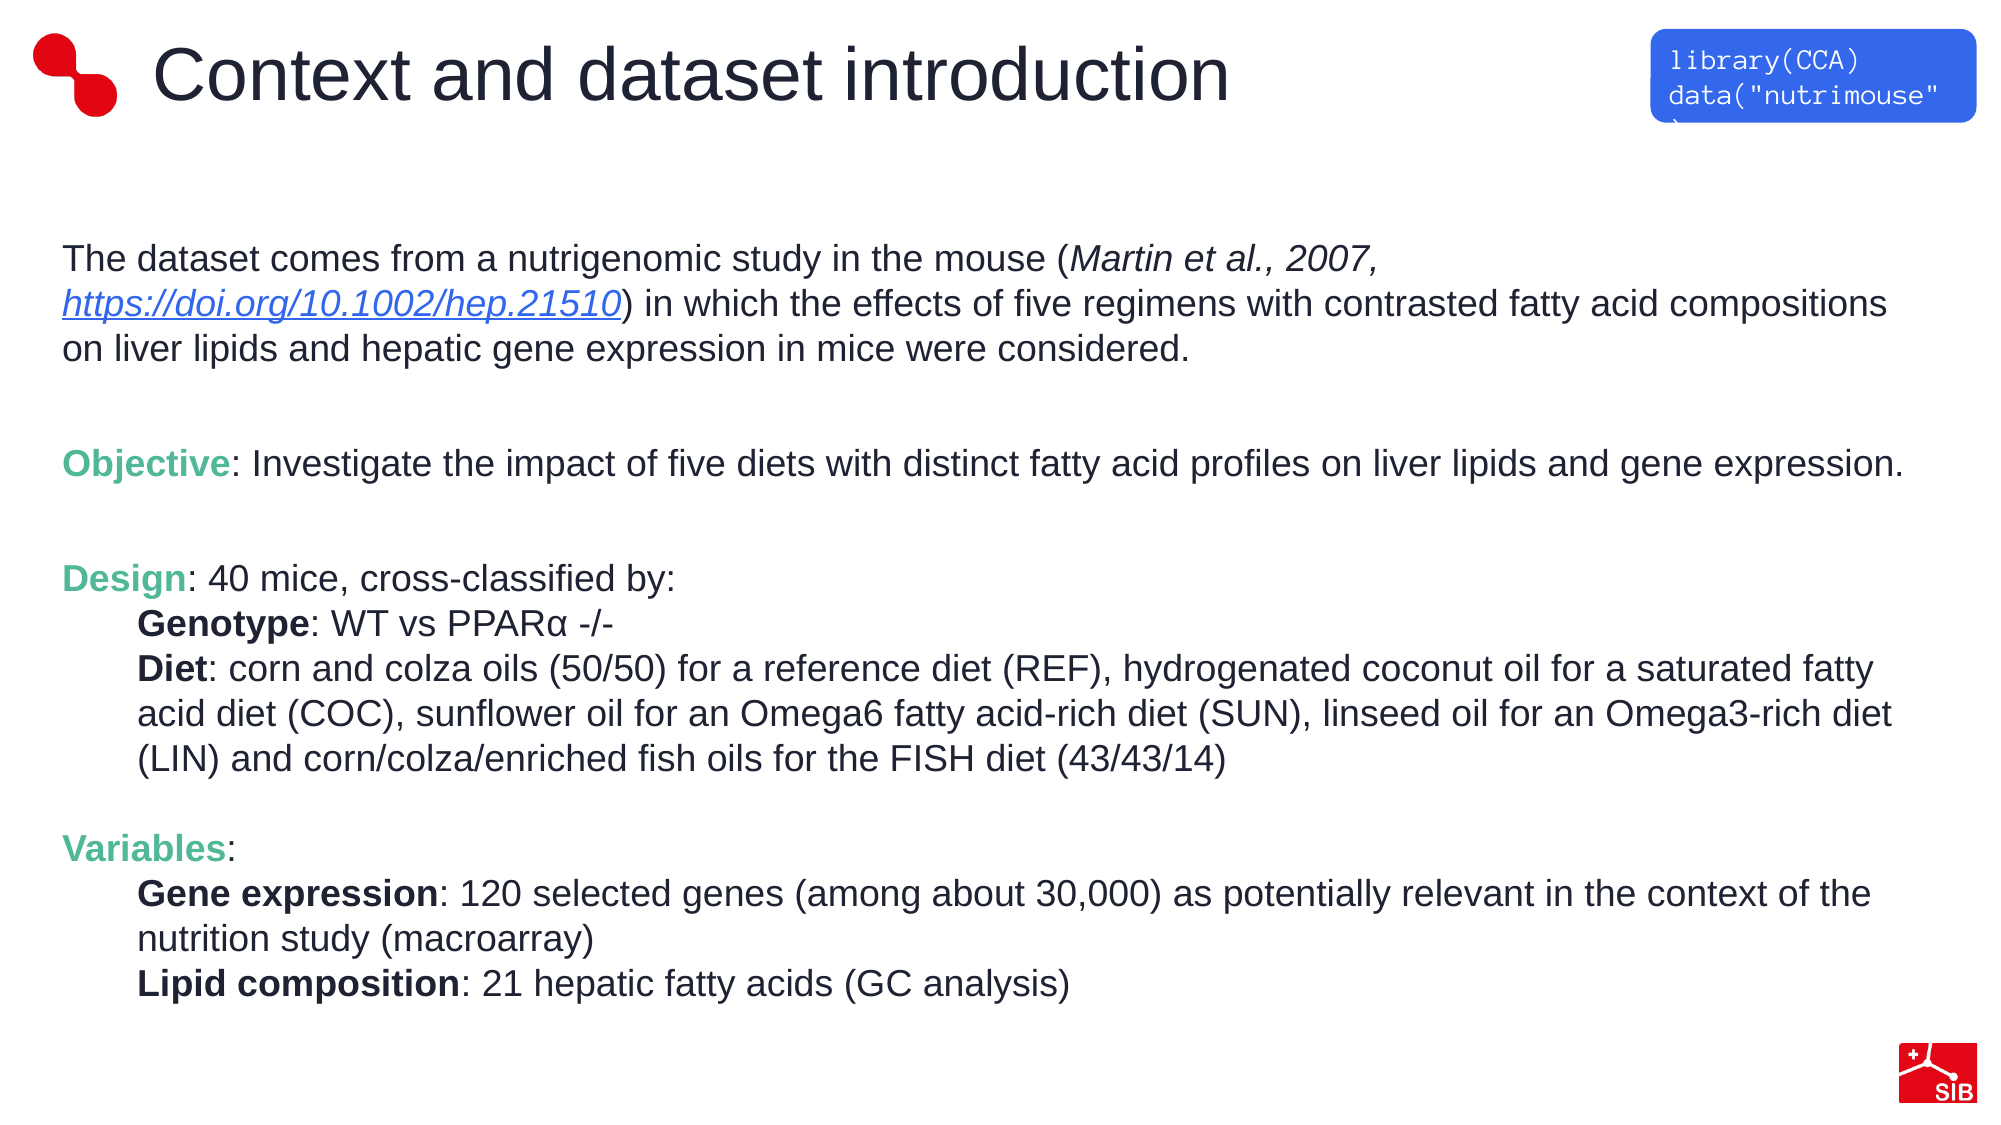

library(CCA)
data("nutrimouse")
# Context and dataset introduction
The dataset comes from a nutrigenomic study in the mouse (Martin et al., 2007, https://doi.org/10.1002/hep.21510) in which the effects of five regimens with contrasted fatty acid compositions on liver lipids and hepatic gene expression in mice were considered.

Objective: Investigate the impact of five diets with distinct fatty acid profiles on liver lipids and gene expression.

Design: 40 mice, cross-classified by:
Genotype: WT vs PPARα -/-
Diet: corn and colza oils (50/50) for a reference diet (REF), hydrogenated coconut oil for a saturated fatty acid diet (COC), sunflower oil for an Omega6 fatty acid-rich diet (SUN), linseed oil for an Omega3-rich diet (LIN) and corn/colza/enriched fish oils for the FISH diet (43/43/14)

Variables:
Gene expression: 120 selected genes (among about 30,000) as potentially relevant in the context of the nutrition study (macroarray)
Lipid composition: 21 hepatic fatty acids (GC analysis)